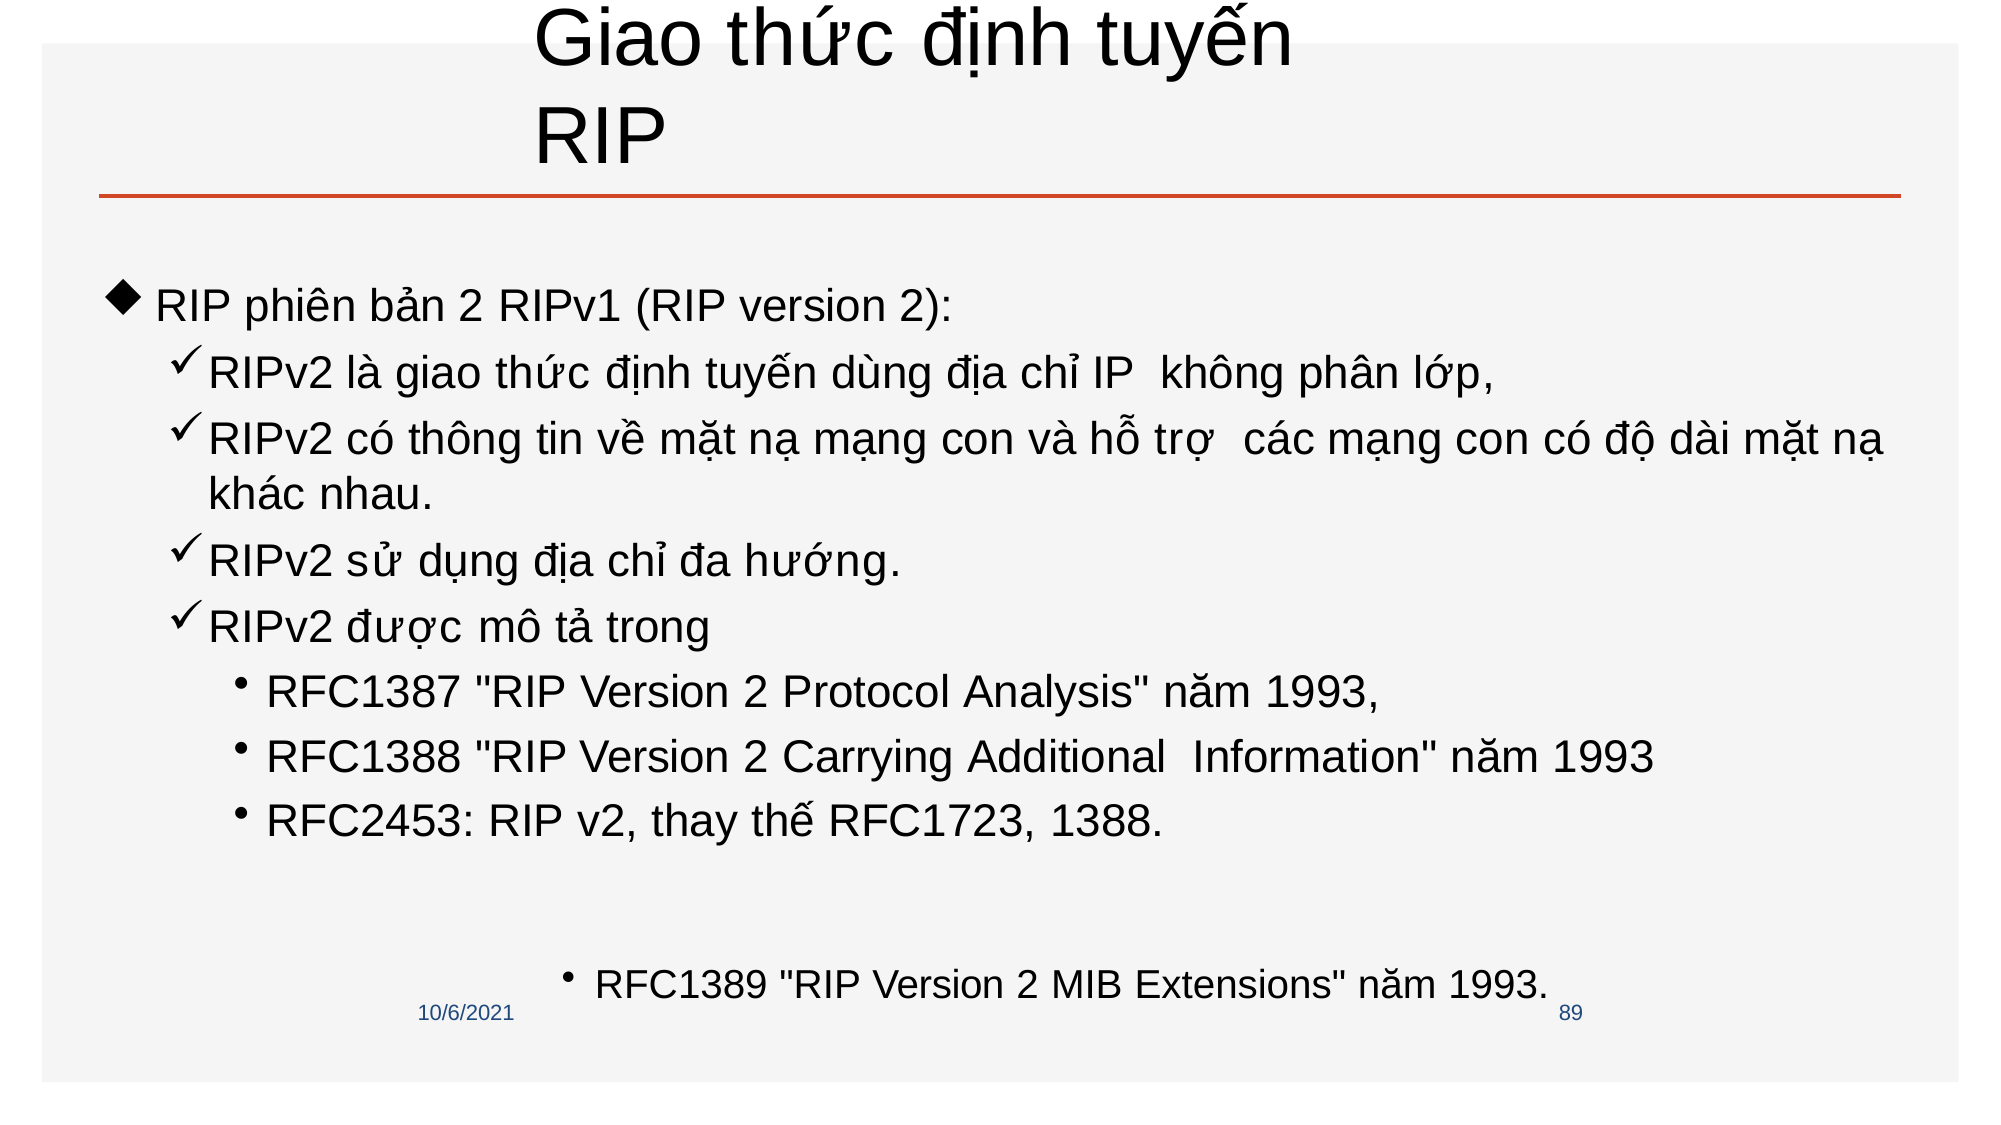

# Giao thức định tuyến RIP
RIP phiên bản 2 RIPv1 (RIP version 2):
RIPv2 là giao thức định tuyến dùng địa chỉ IP  không phân lớp,
RIPv2 có thông tin về mặt nạ mạng con và hỗ trợ  các mạng con có độ dài mặt nạ khác nhau.
RIPv2 sử dụng địa chỉ đa hướng.
RIPv2 được mô tả trong
RFC1387 "RIP Version 2 Protocol Analysis" năm 1993,
RFC1388 "RIP Version 2 Carrying Additional  Information" năm 1993
RFC2453: RIP v2, thay thế RFC1723, 1388.
RFC1389 "RIP Version 2 MIB Extensions" năm 1993.
89
10/6/2021